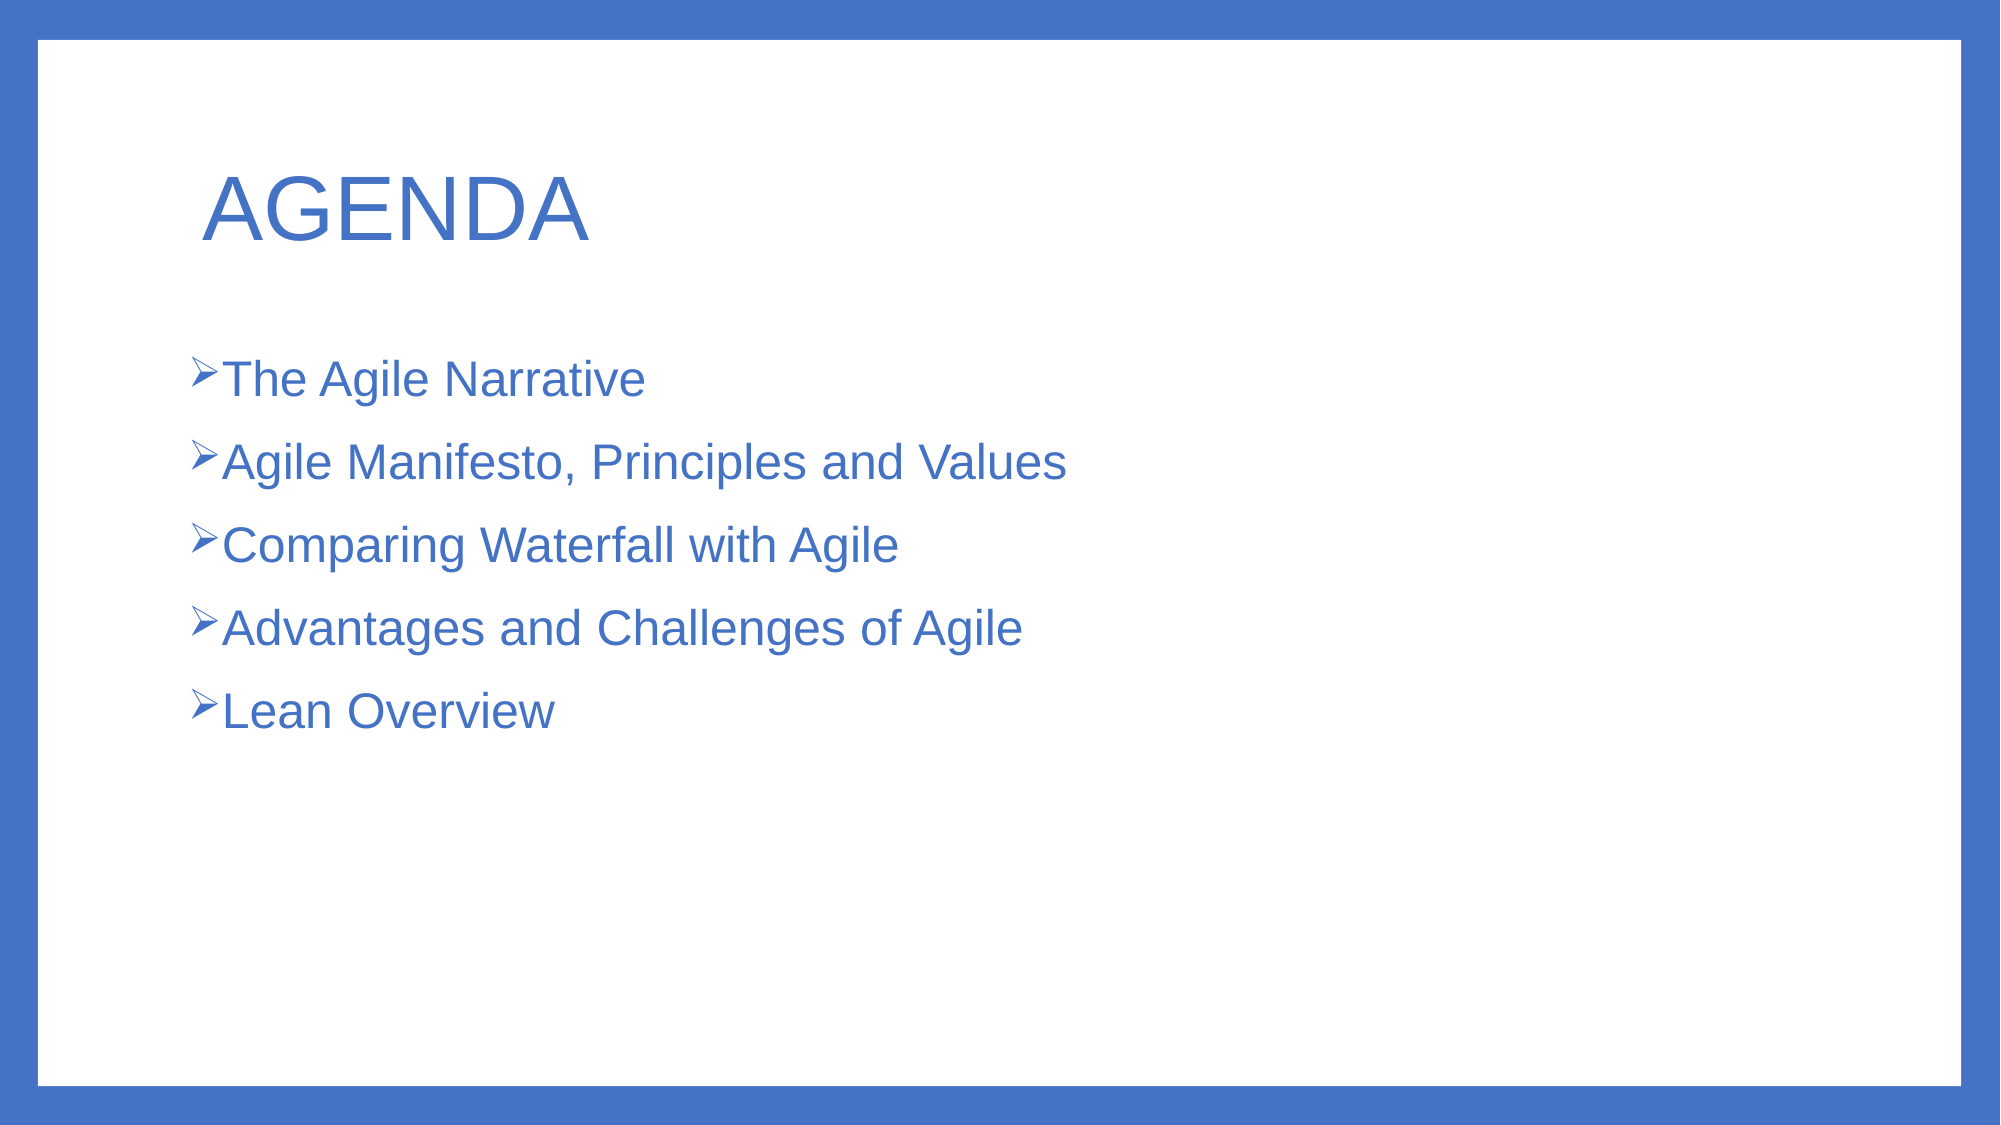

# AGENDA
The Agile Narrative
Agile Manifesto, Principles and Values
Comparing Waterfall with Agile
Advantages and Challenges of Agile
Lean Overview